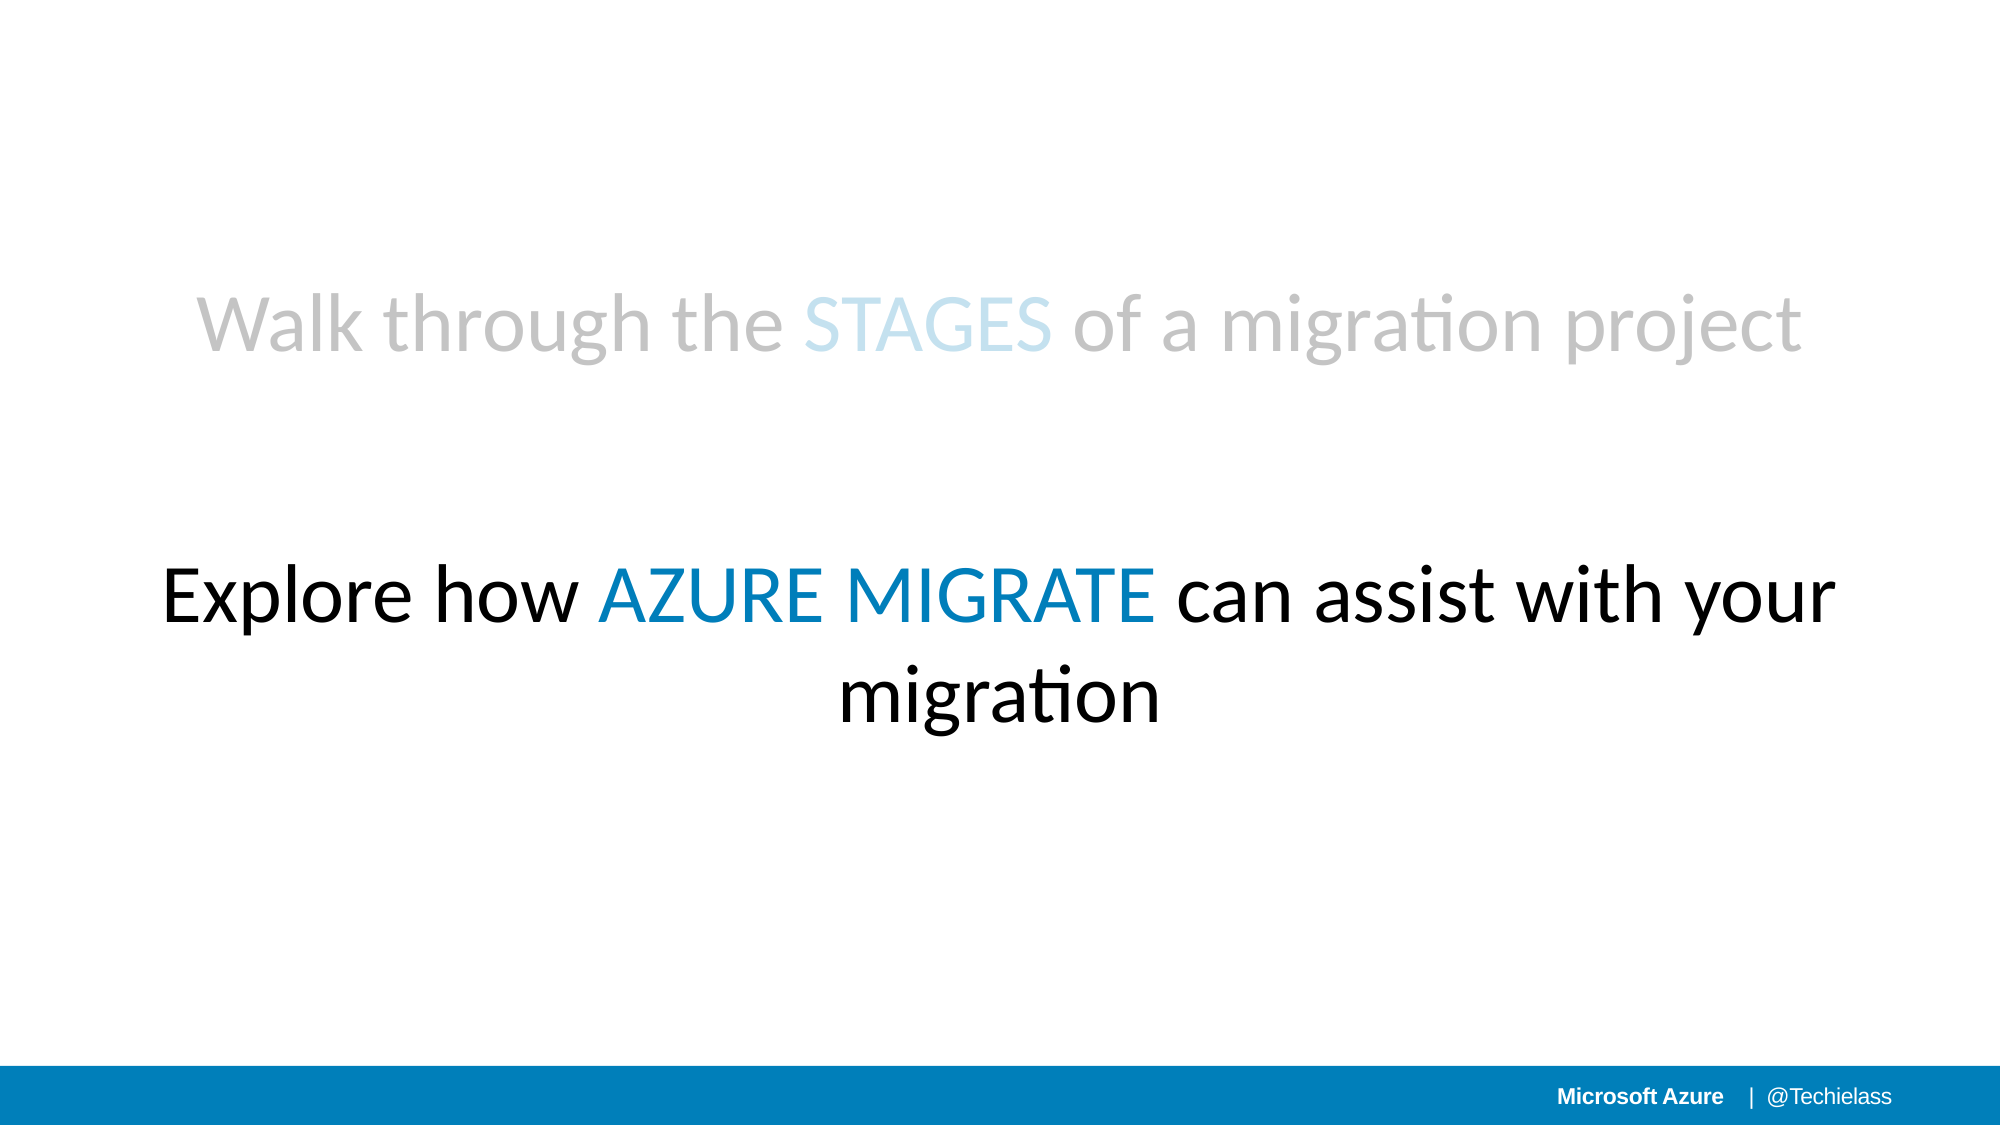

Walk through the STAGES of a migration project
Explore how AZURE MIGRATE can assist with your migration